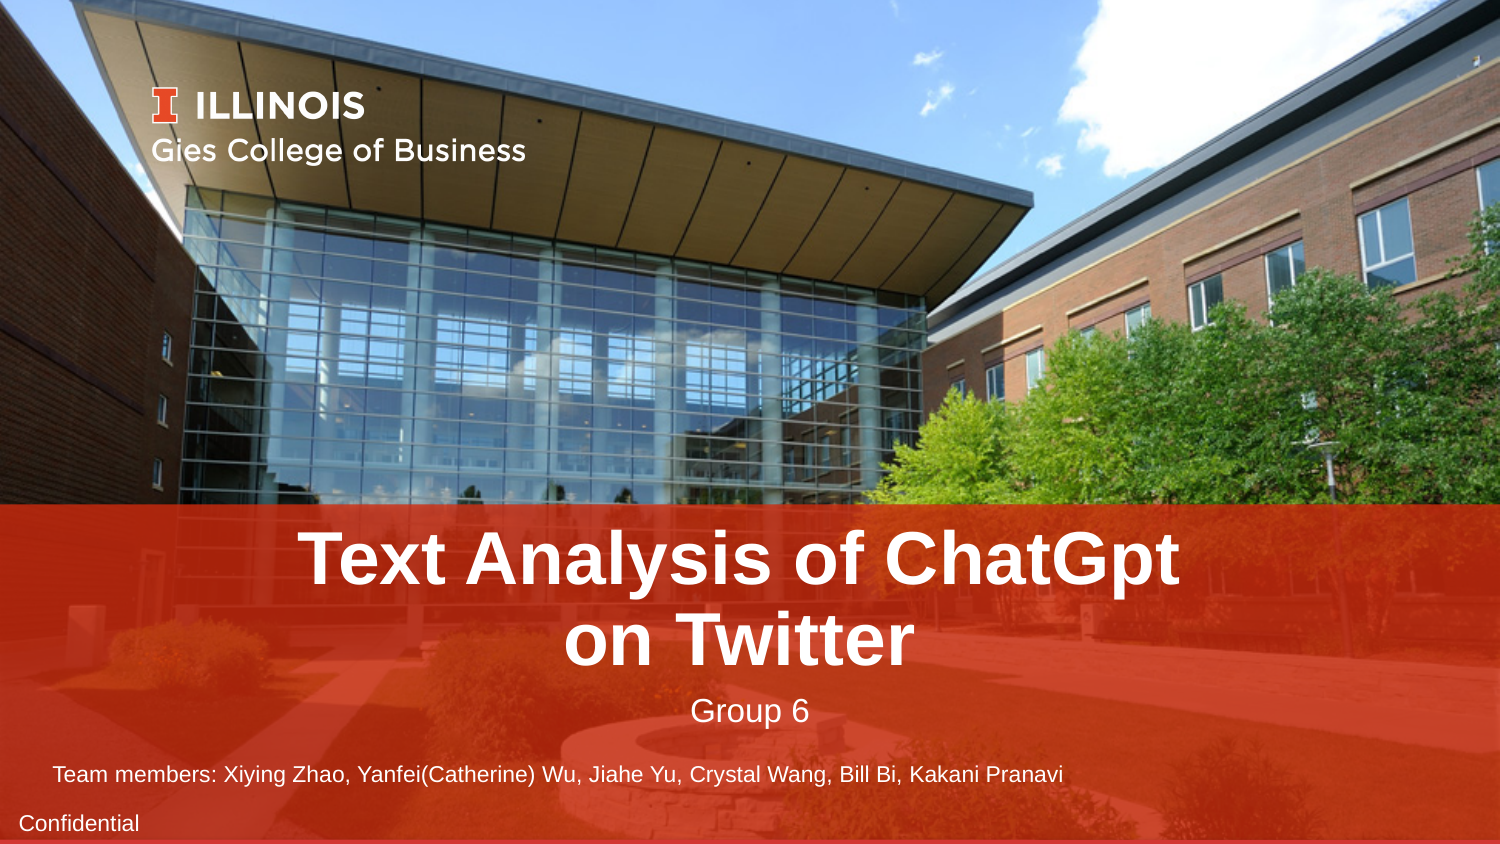

# Text Analysis of ChatGpt on Twitter
Group 6
Team members: Xiying Zhao, Yanfei(Catherine) Wu, Jiahe Yu, Crystal Wang, Bill Bi, Kakani Pranavi